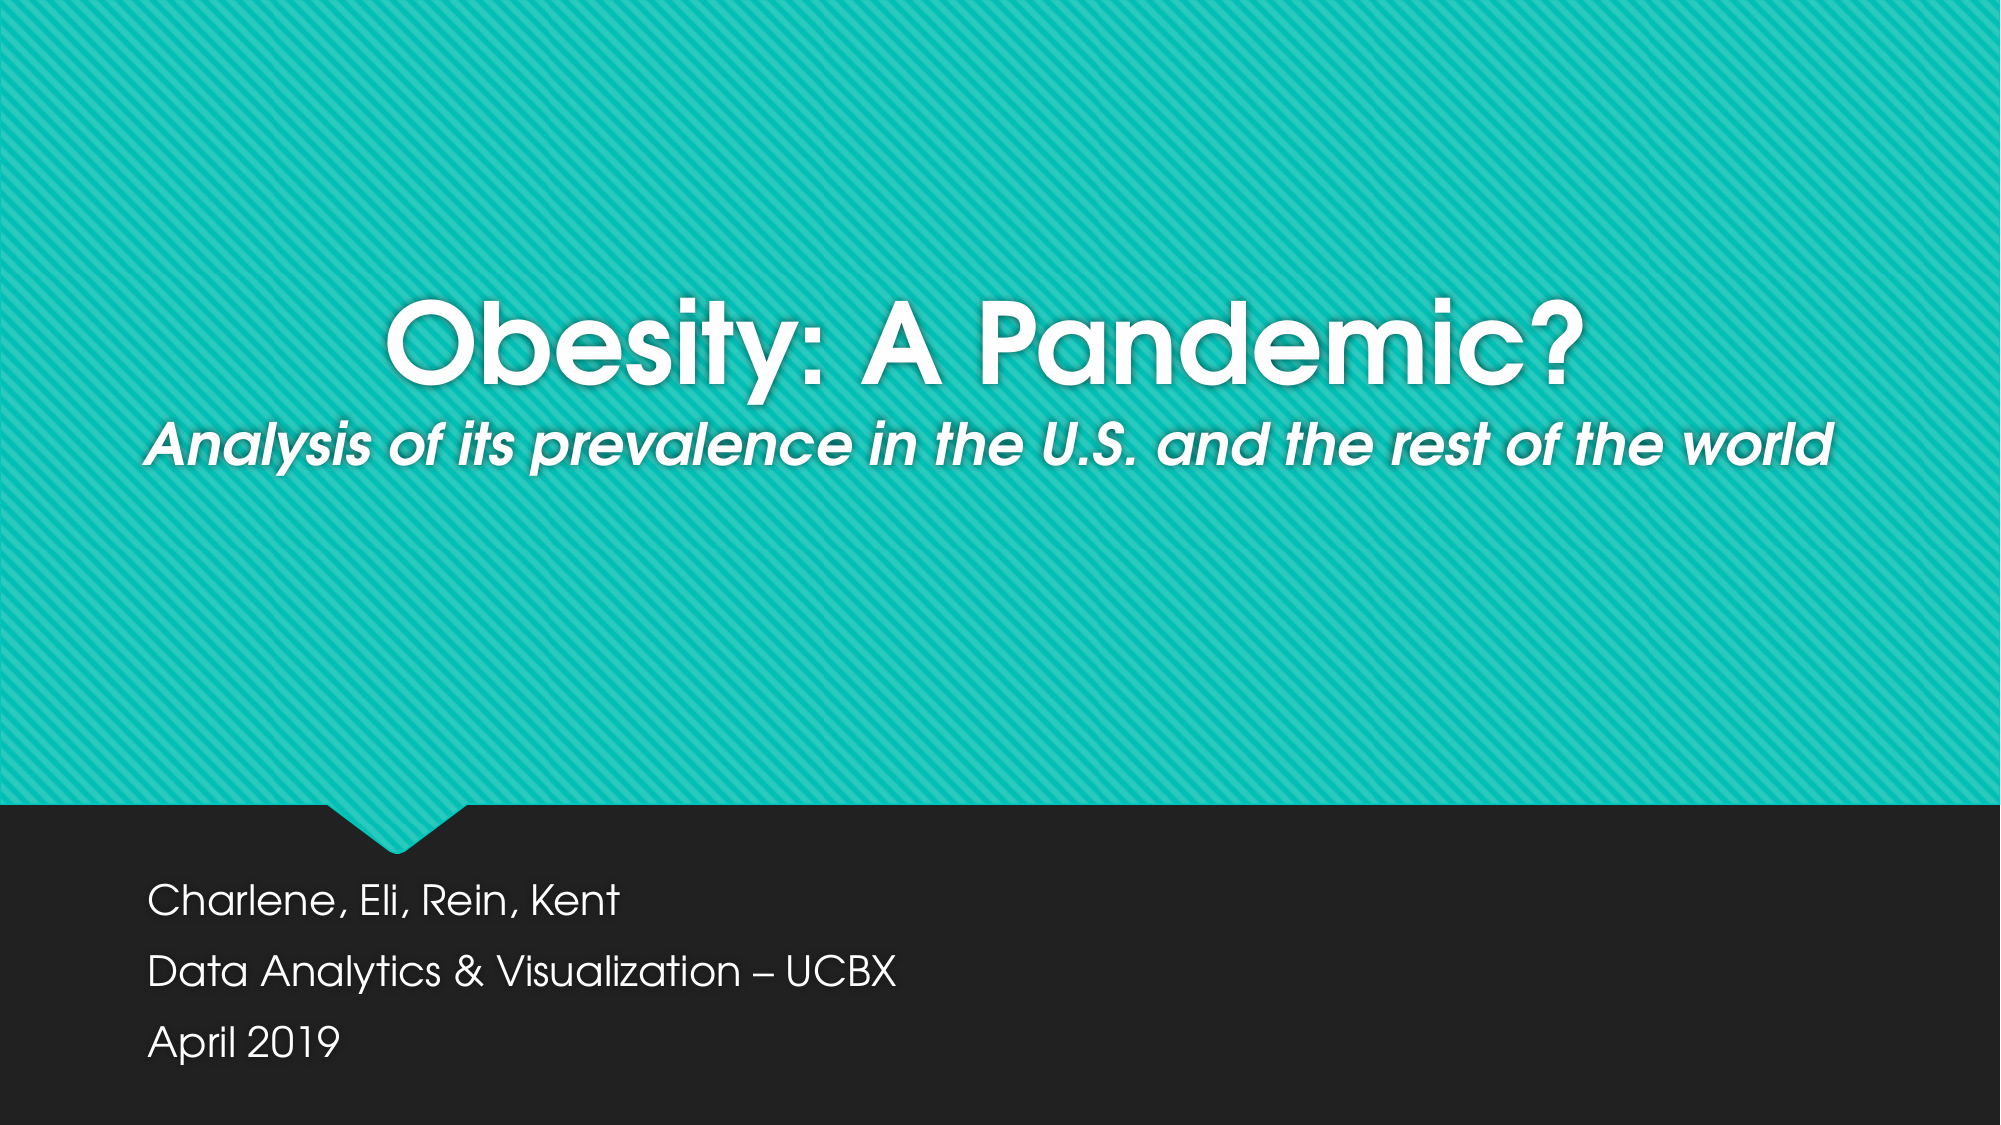

# Obesity: A Pandemic? Analysis of its prevalence in the U.S. and the rest of the world
Charlene, Eli, Rein, Kent
Data Analytics & Visualization – UCBX
April 2019